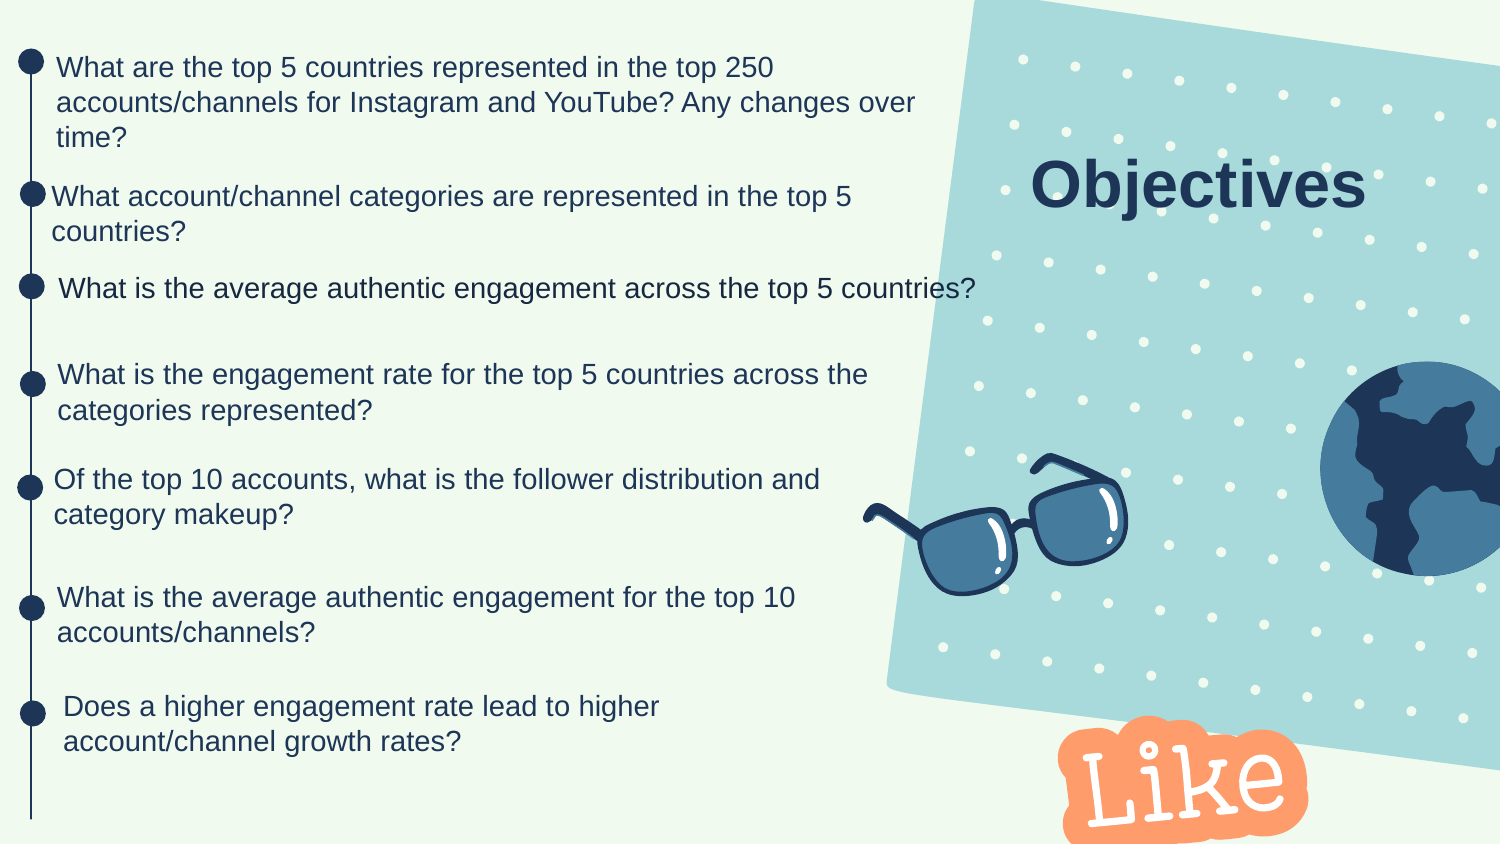

What are the top 5 countries represented in the top 250 accounts/channels for Instagram and YouTube? Any changes over time?

Objectives
What account/channel categories are represented in the top 5 countries?

What is the average authentic engagement across the top 5 countries?

What is the engagement rate for the top 5 countries across the categories represented?

Of the top 10 accounts, what is the follower distribution and category makeup?

What is the average authentic engagement for the top 10 accounts/channels?

Does a higher engagement rate lead to higher account/channel growth rates?